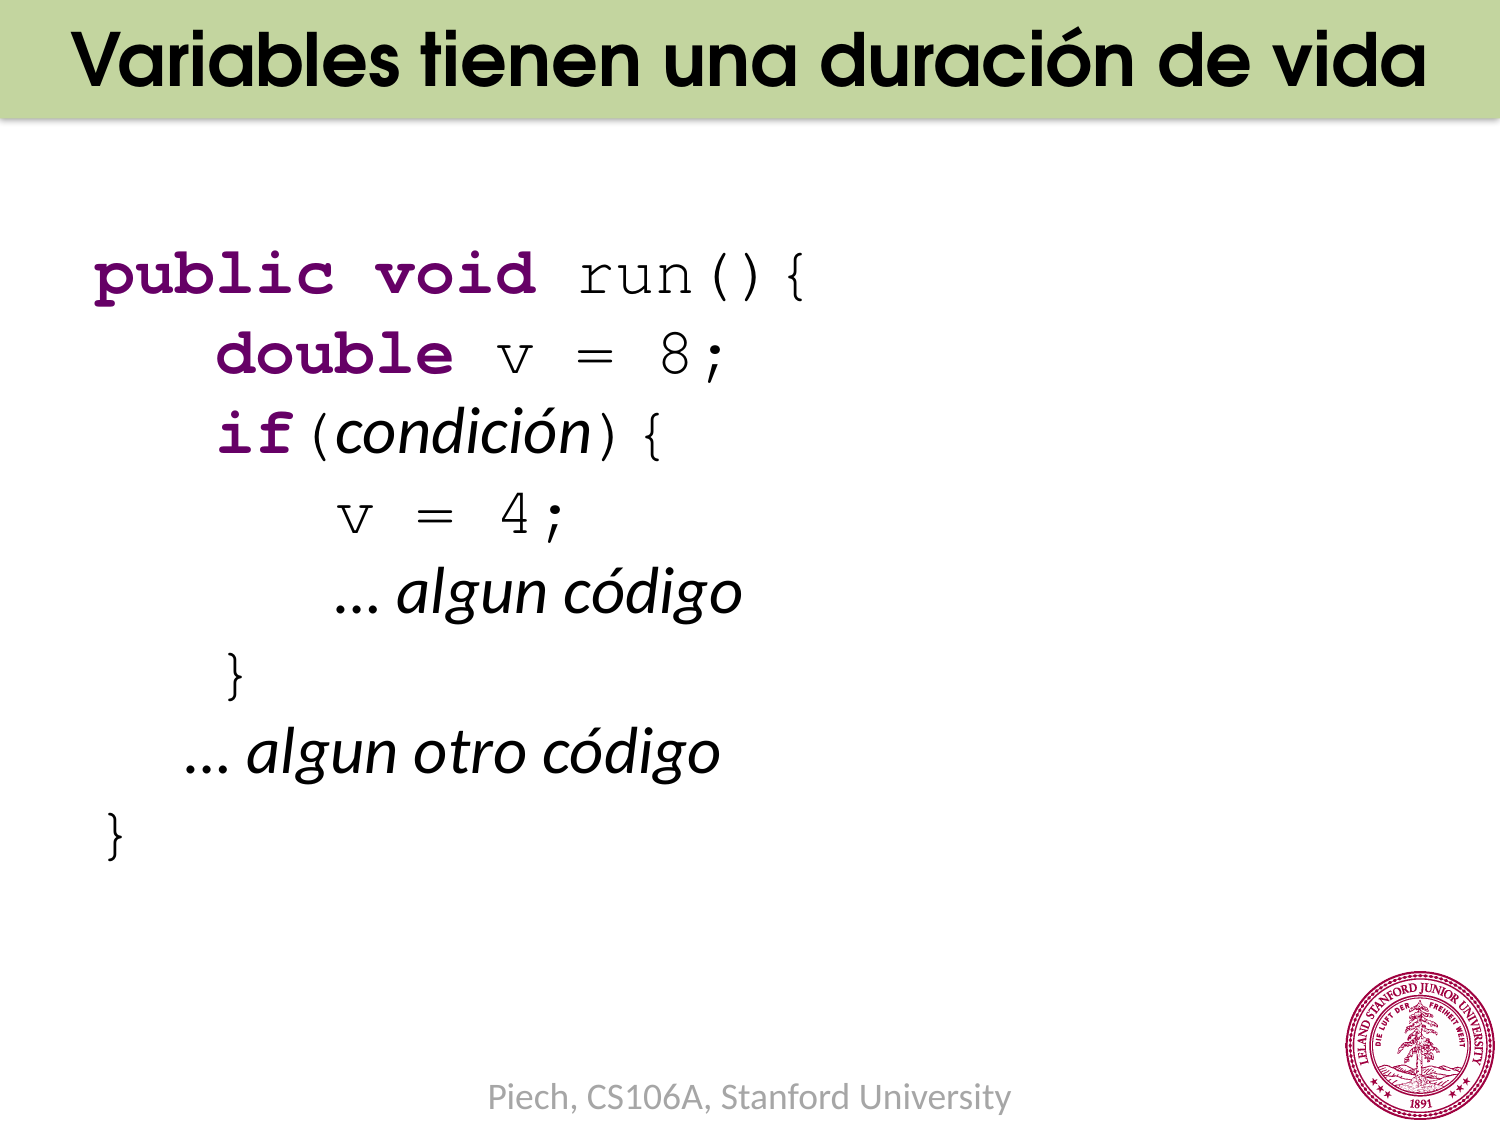

Variables tienen una duración de vida
public void run(){
   double v = 8;
   if(condición){
      v = 4;
      … algun código
   }
      … algun otro código
}